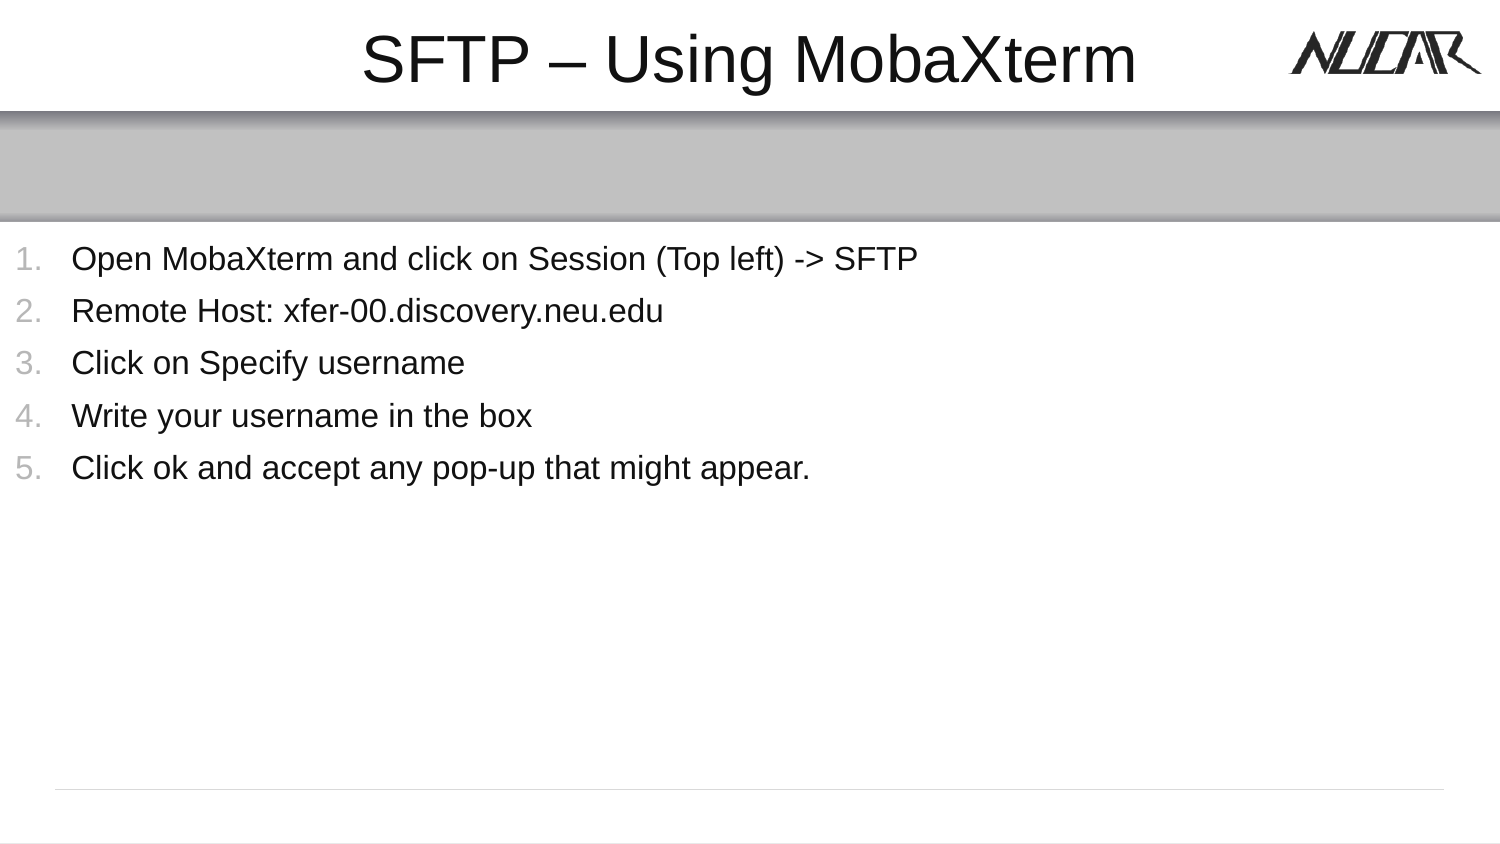

# SFTP – Using MobaXterm
Open MobaXterm and click on Session (Top left) -> SFTP
Remote Host: xfer-00.discovery.neu.edu
Click on Specify username
Write your username in the box
Click ok and accept any pop-up that might appear.